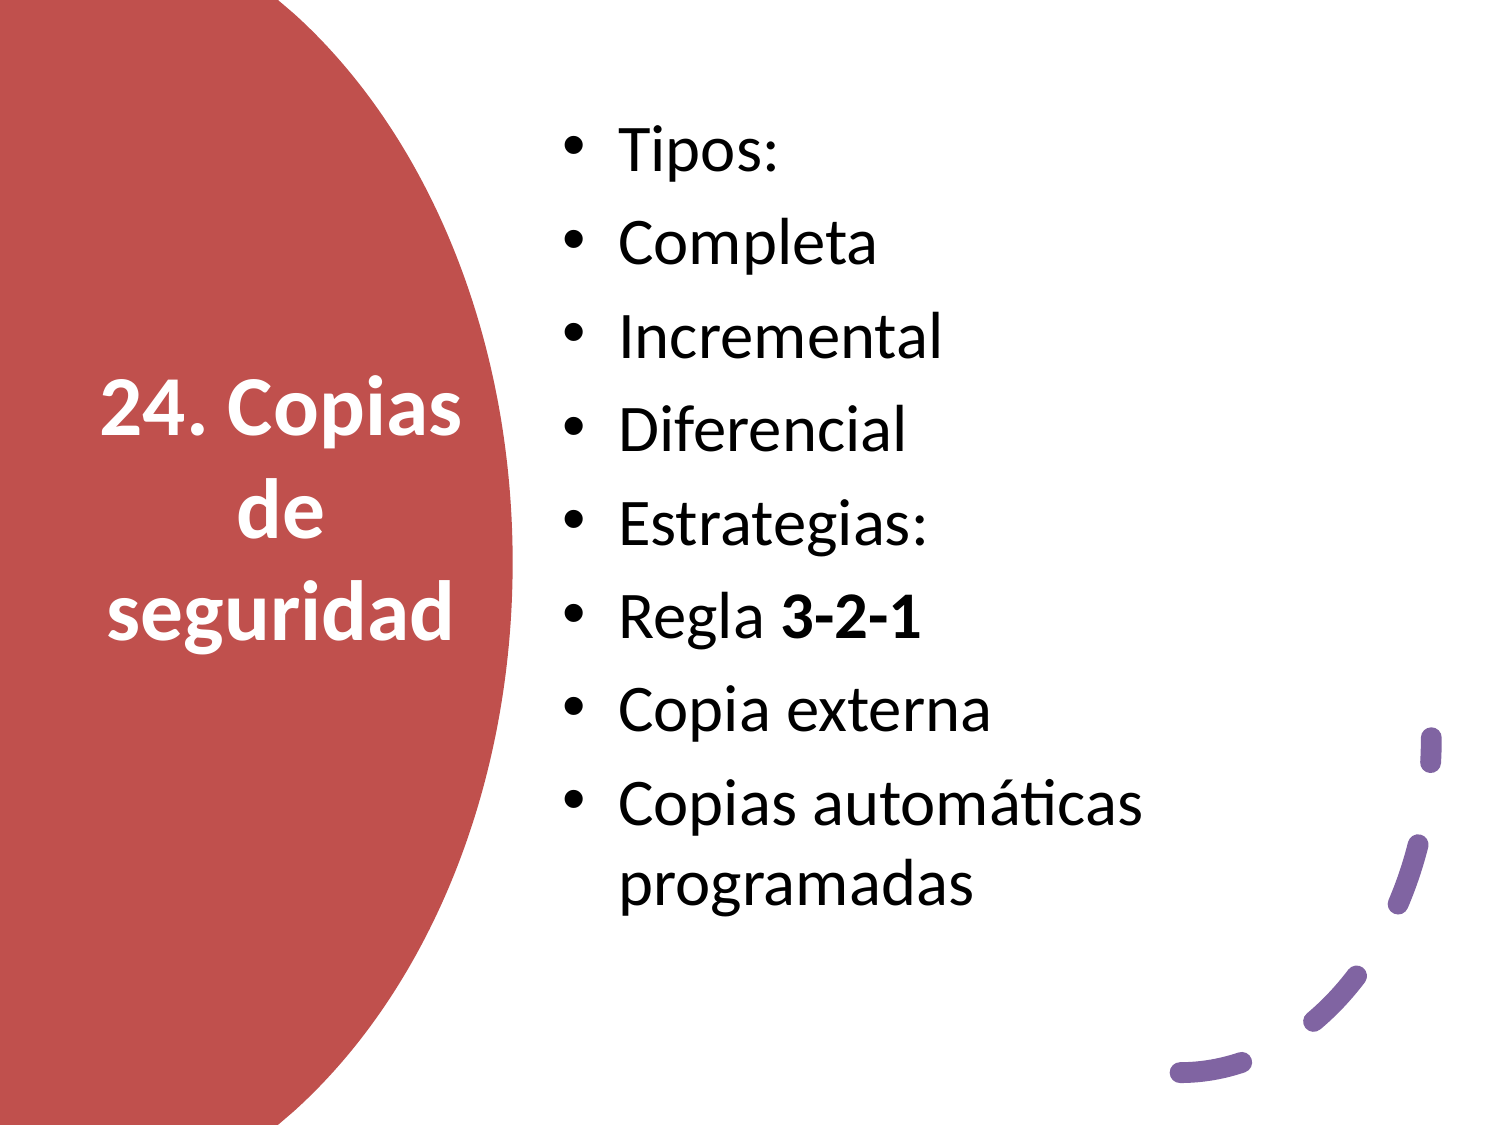

Tipos:
Completa
Incremental
Diferencial
Estrategias:
Regla 3-2-1
Copia externa
Copias automáticas programadas

# 24. Copias de seguridad